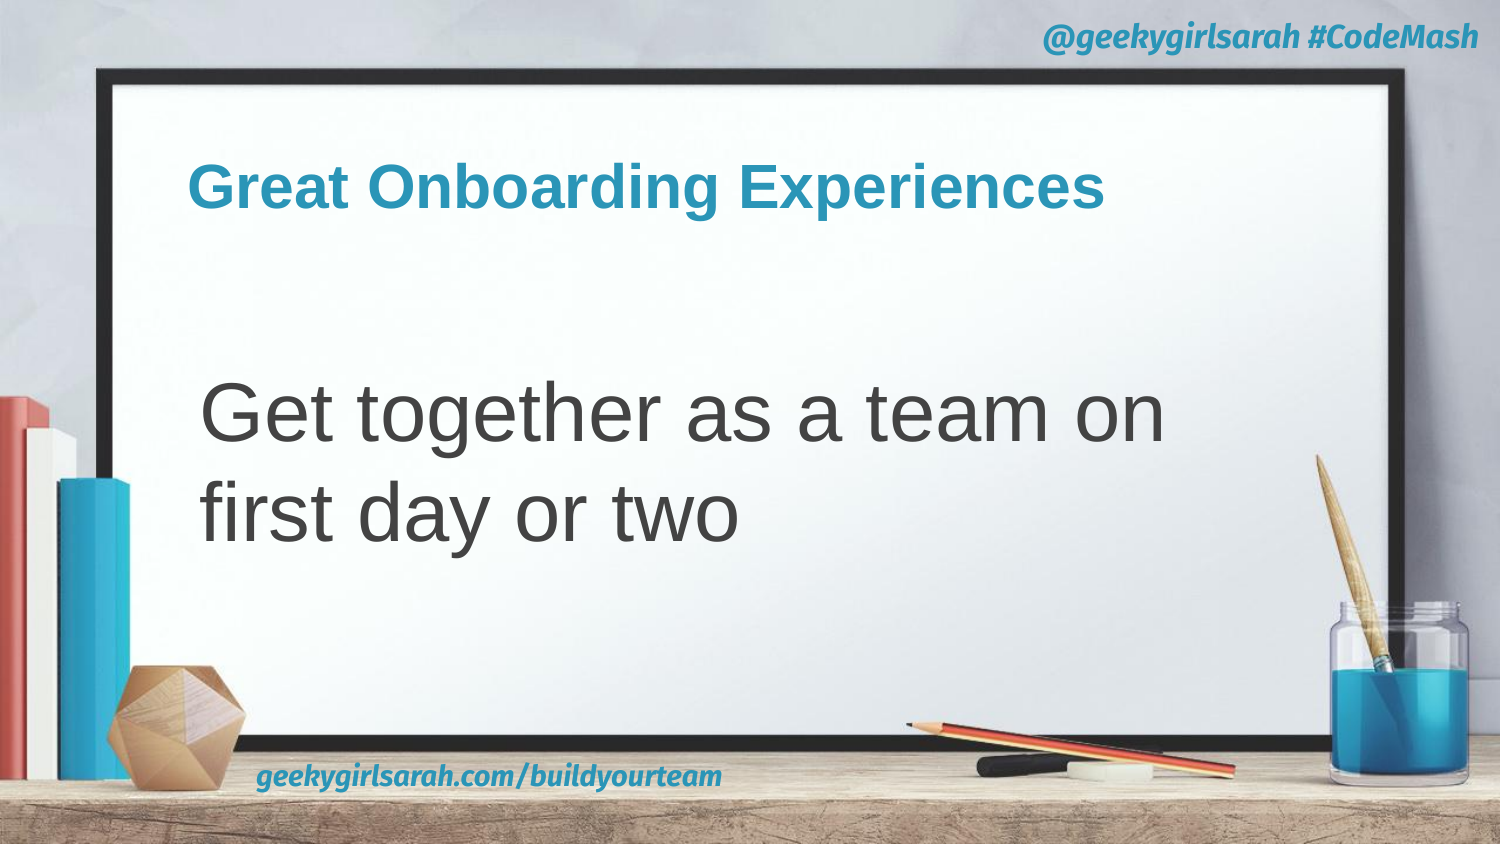

# Great Onboarding Experiences
Get together as a team on first day or two